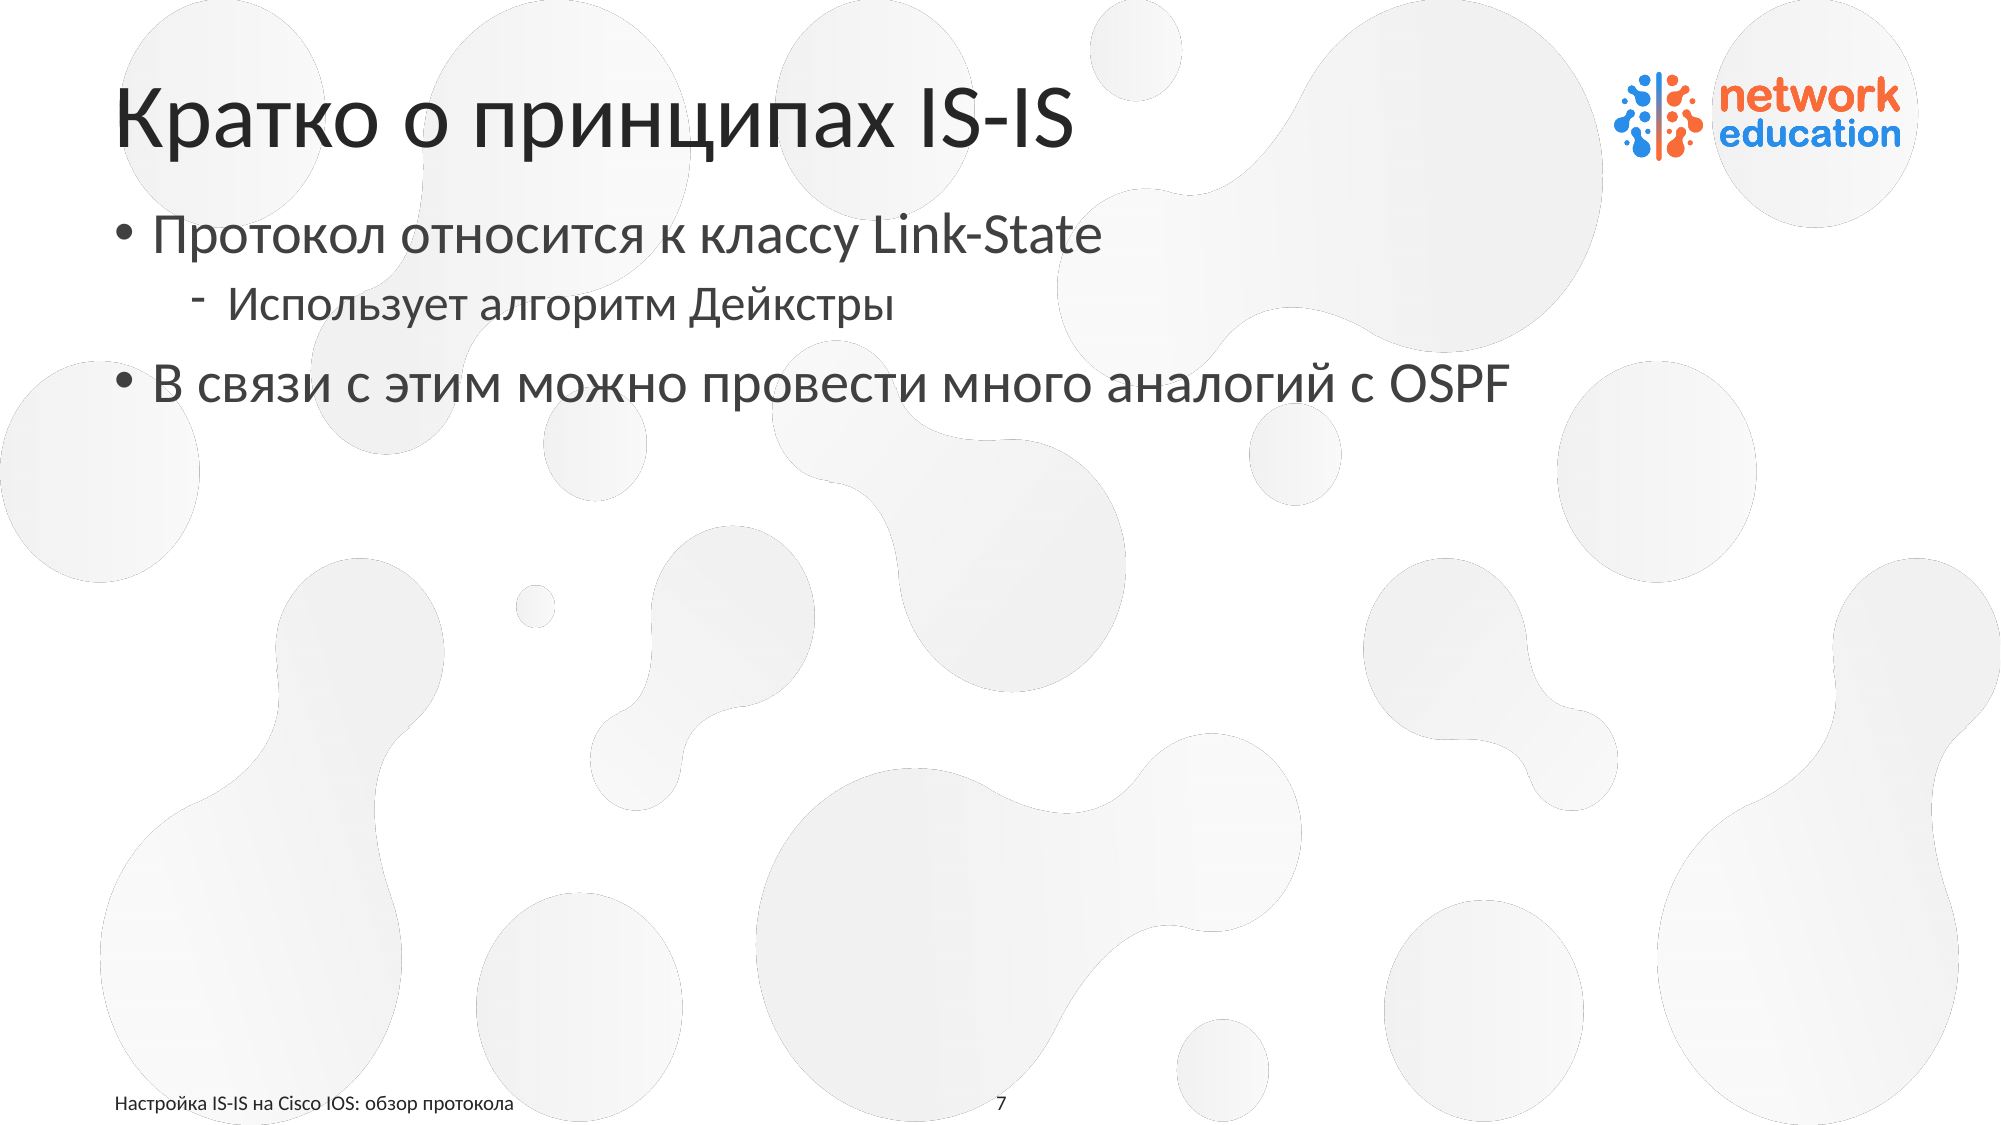

# Кратко о принципах IS-IS
Протокол относится к классу Link-State
Использует алгоритм Дейкстры
В связи с этим можно провести много аналогий с OSPF
Настройка IS-IS на Cisco IOS: обзор протокола